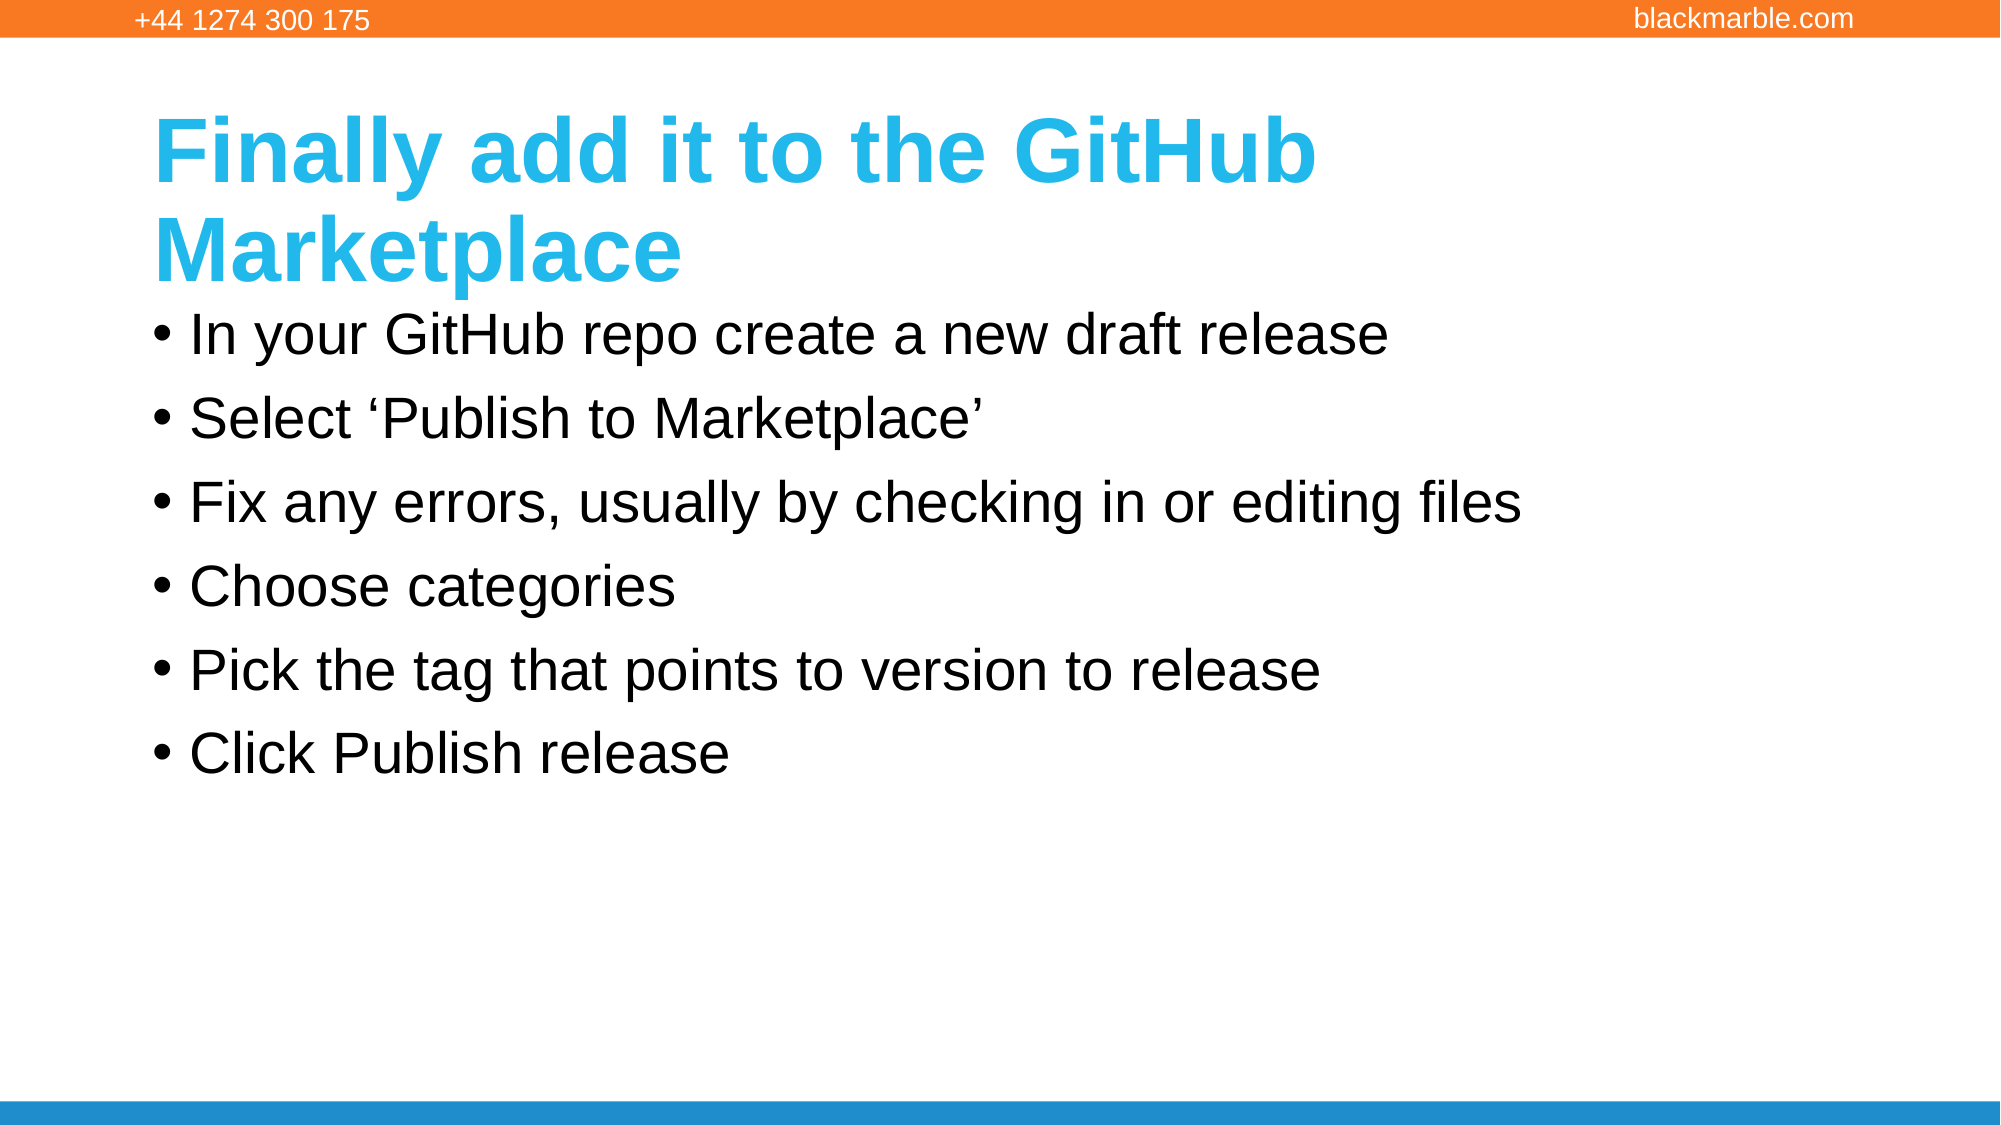

# Finally add it to the GitHub Marketplace
In your GitHub repo create a new draft release
Select ‘Publish to Marketplace’
Fix any errors, usually by checking in or editing files
Choose categories
Pick the tag that points to version to release
Click Publish release